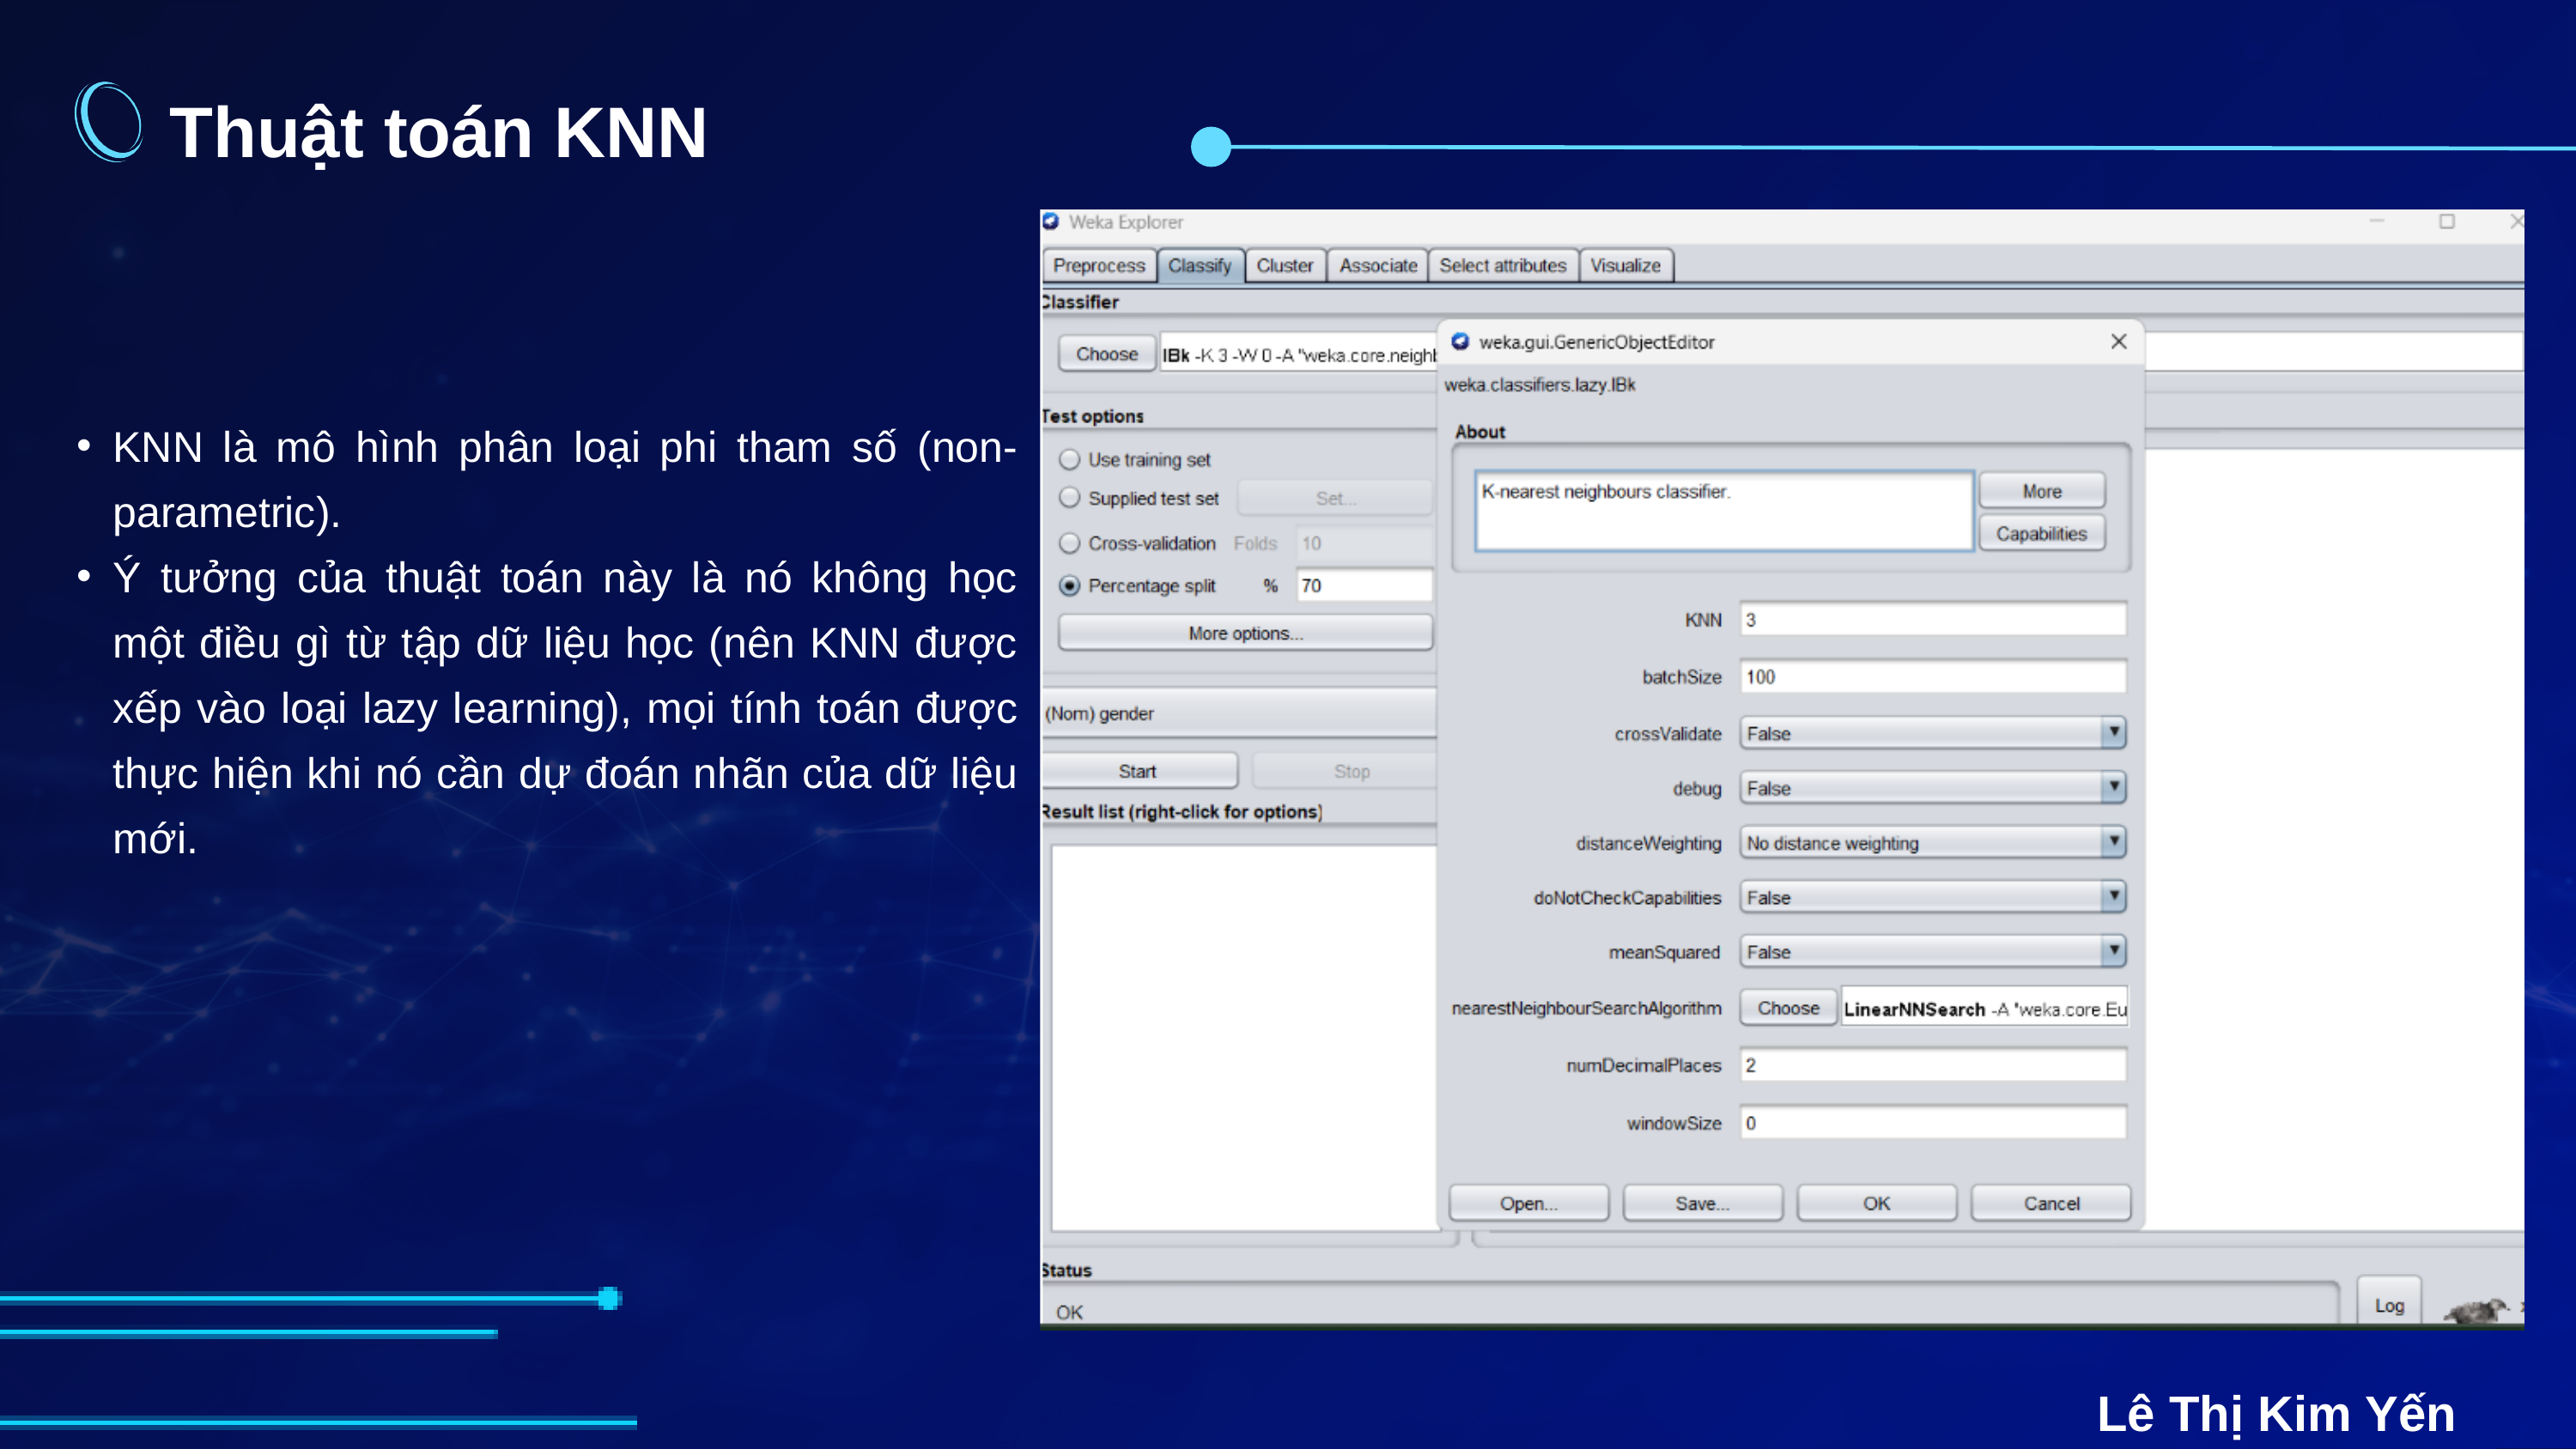

Thuật toán KNN

KNN là mô hình phân loại phi tham số (non-parametric).
Ý tưởng của thuật toán này là nó không học một điều gì từ tập dữ liệu học (nên KNN được xếp vào loại lazy learning), mọi tính toán được thực hiện khi nó cần dự đoán nhãn của dữ liệu mới.

Lê Thị Kim Yến